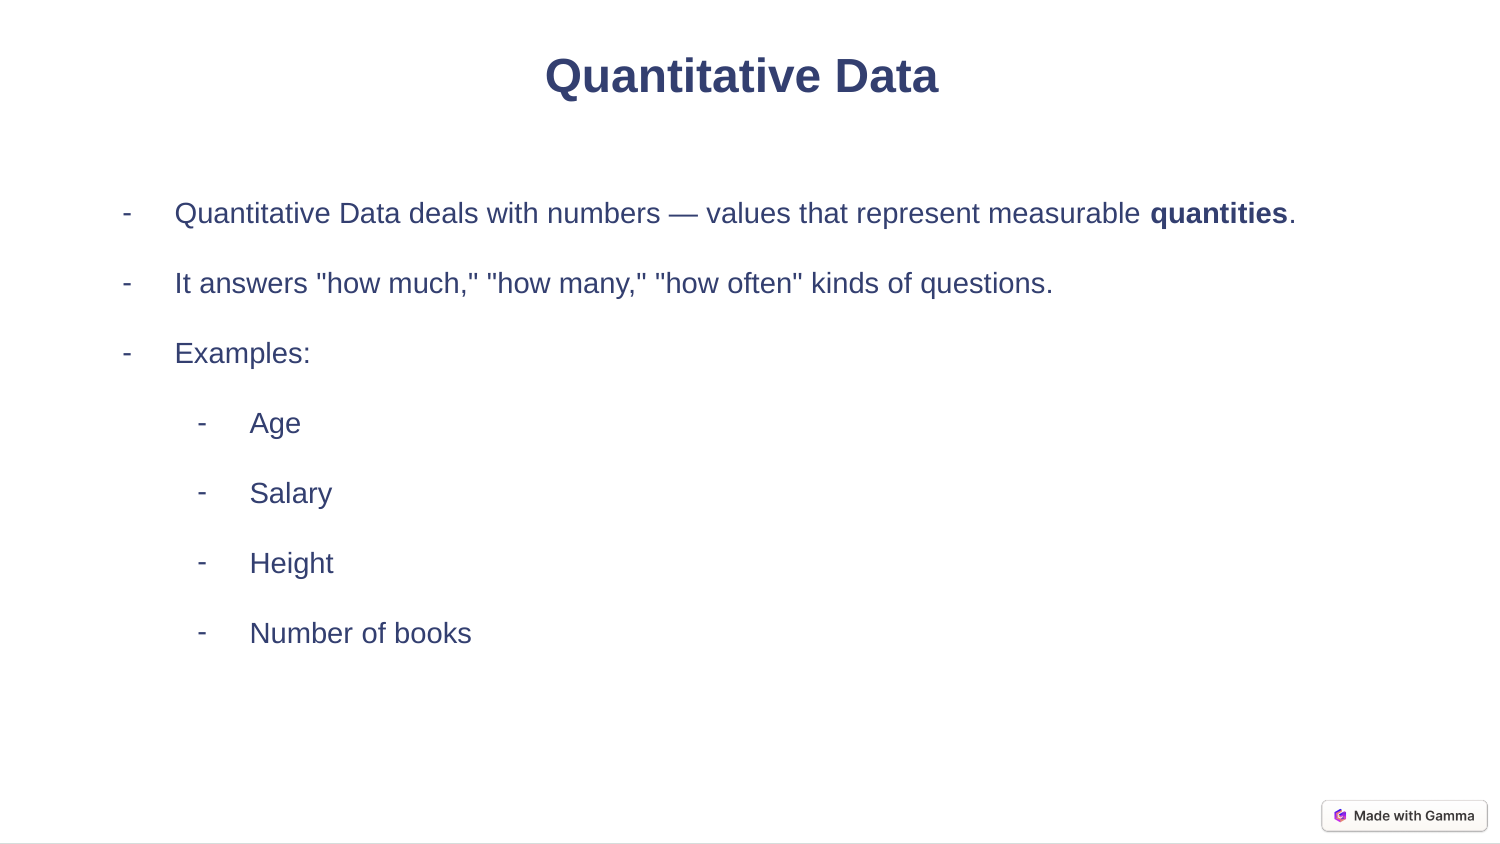

Quantitative Data
Quantitative Data deals with numbers — values that represent measurable quantities.
It answers "how much," "how many," "how often" kinds of questions.
Examples:
Age
Salary
Height
Number of books